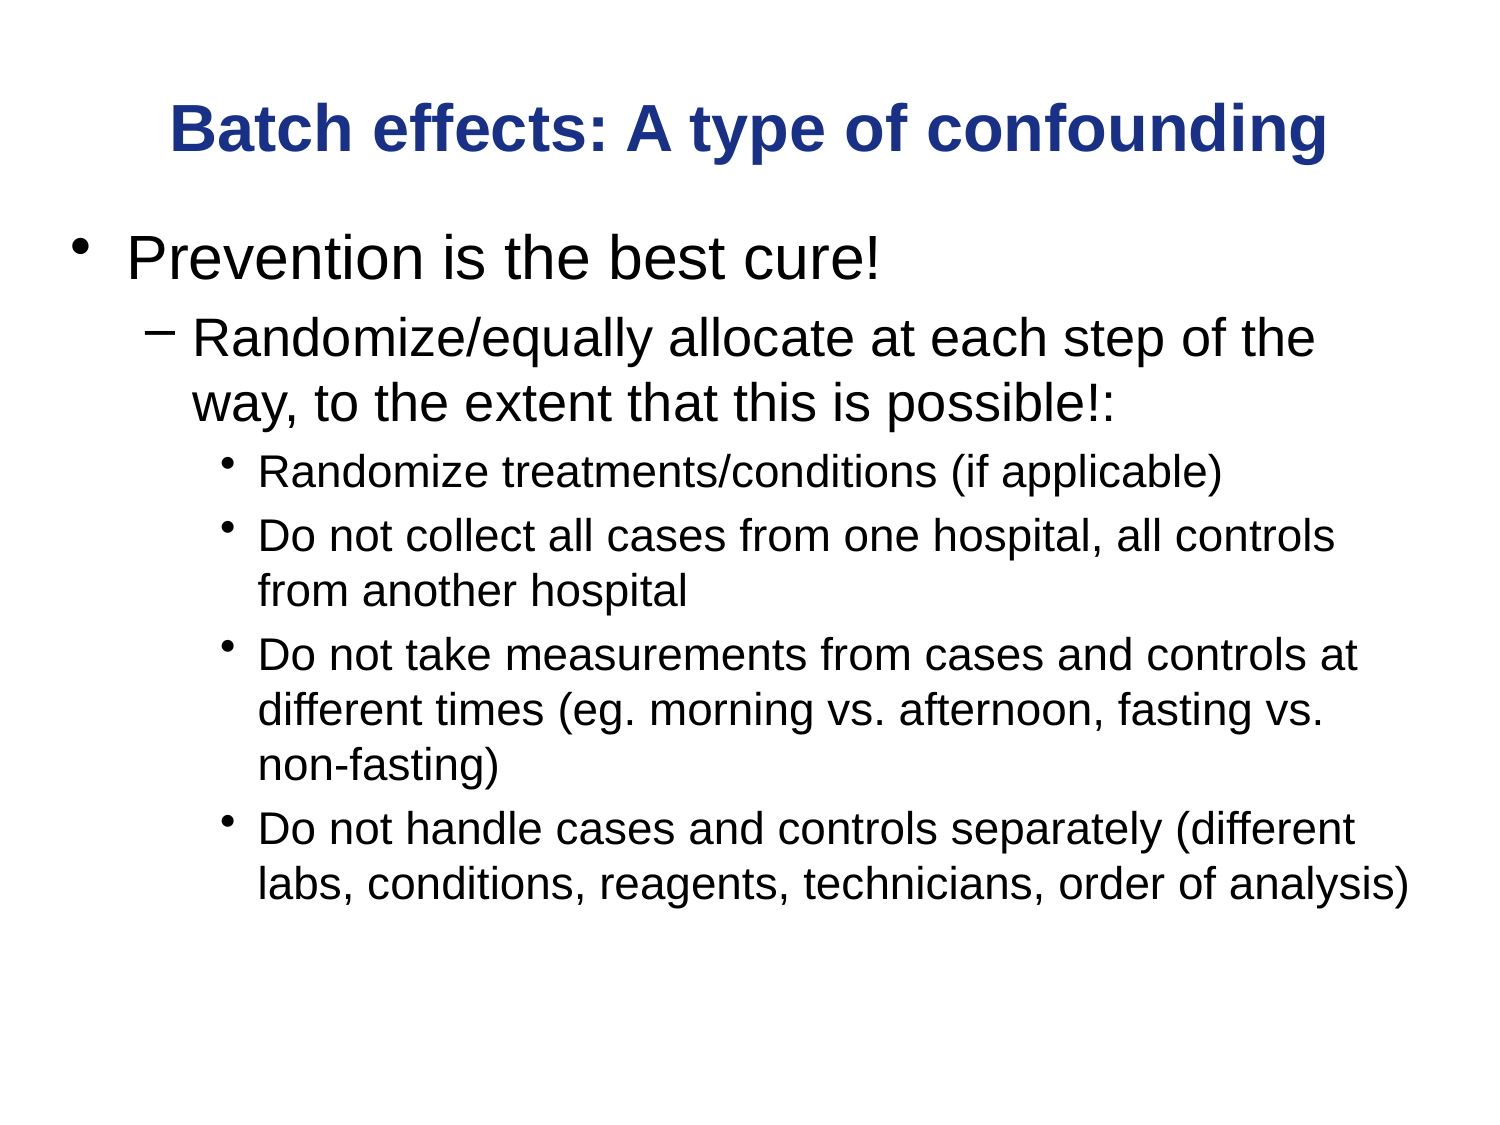

Batch effects: A type of confounding
Prevention is the best cure!
Randomize/equally allocate at each step of the way, to the extent that this is possible!:
Randomize treatments/conditions (if applicable)
Do not collect all cases from one hospital, all controls from another hospital
Do not take measurements from cases and controls at different times (eg. morning vs. afternoon, fasting vs. non-fasting)
Do not handle cases and controls separately (different labs, conditions, reagents, technicians, order of analysis)